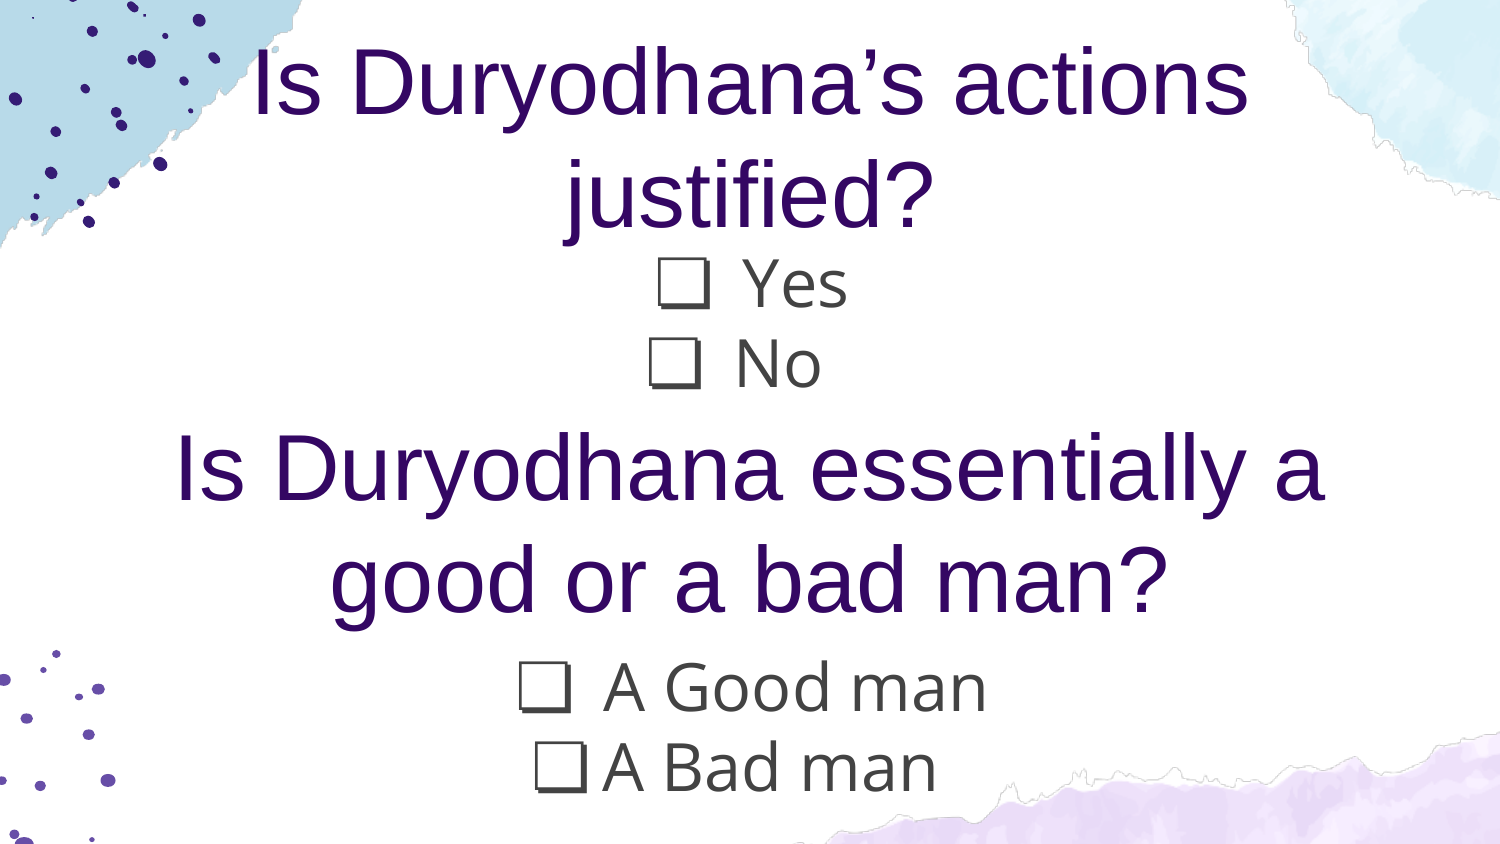

Is Duryodhana’s actions justified?
 Yes
 No

Is Duryodhana essentially a good or a bad man?
 A Good man
A Bad man